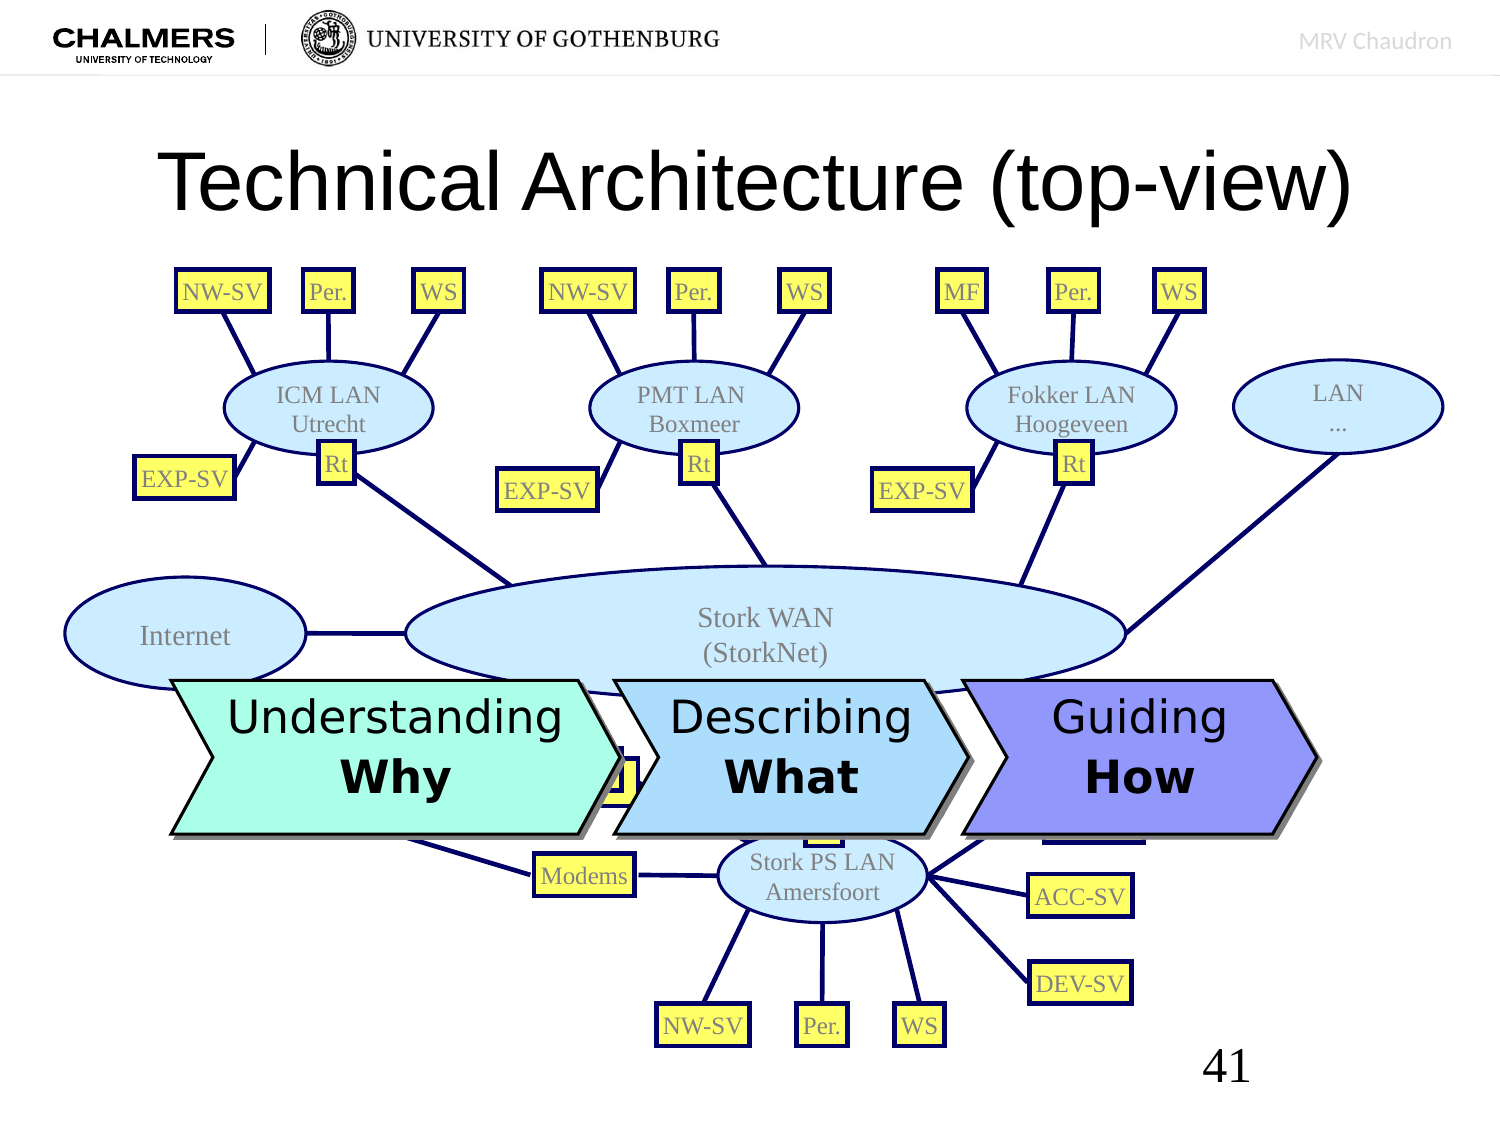

Technical Architecture (top-view)
NW-SV
Per.
WS
 ICM LAN
Utrecht
NW-SV
Per.
WS
PMT LAN
Boxmeer
MF
Per.
WS
Fokker LAN
Hoogeveen
LAN
...
Rt
Rt
Rt
Stork WAN
(StorkNet)
FW
Rt
EXP-SV
EXP-SV
EXP-SV
Internet
laptops
Modems
Legacy

EXP-SV
EXP-SV
ACC-SV
DEV-SV
Stork PS LAN
Amersfoort
NW-SV
Per.
WS

Understanding

Describing

Guiding
Why
What
How
41